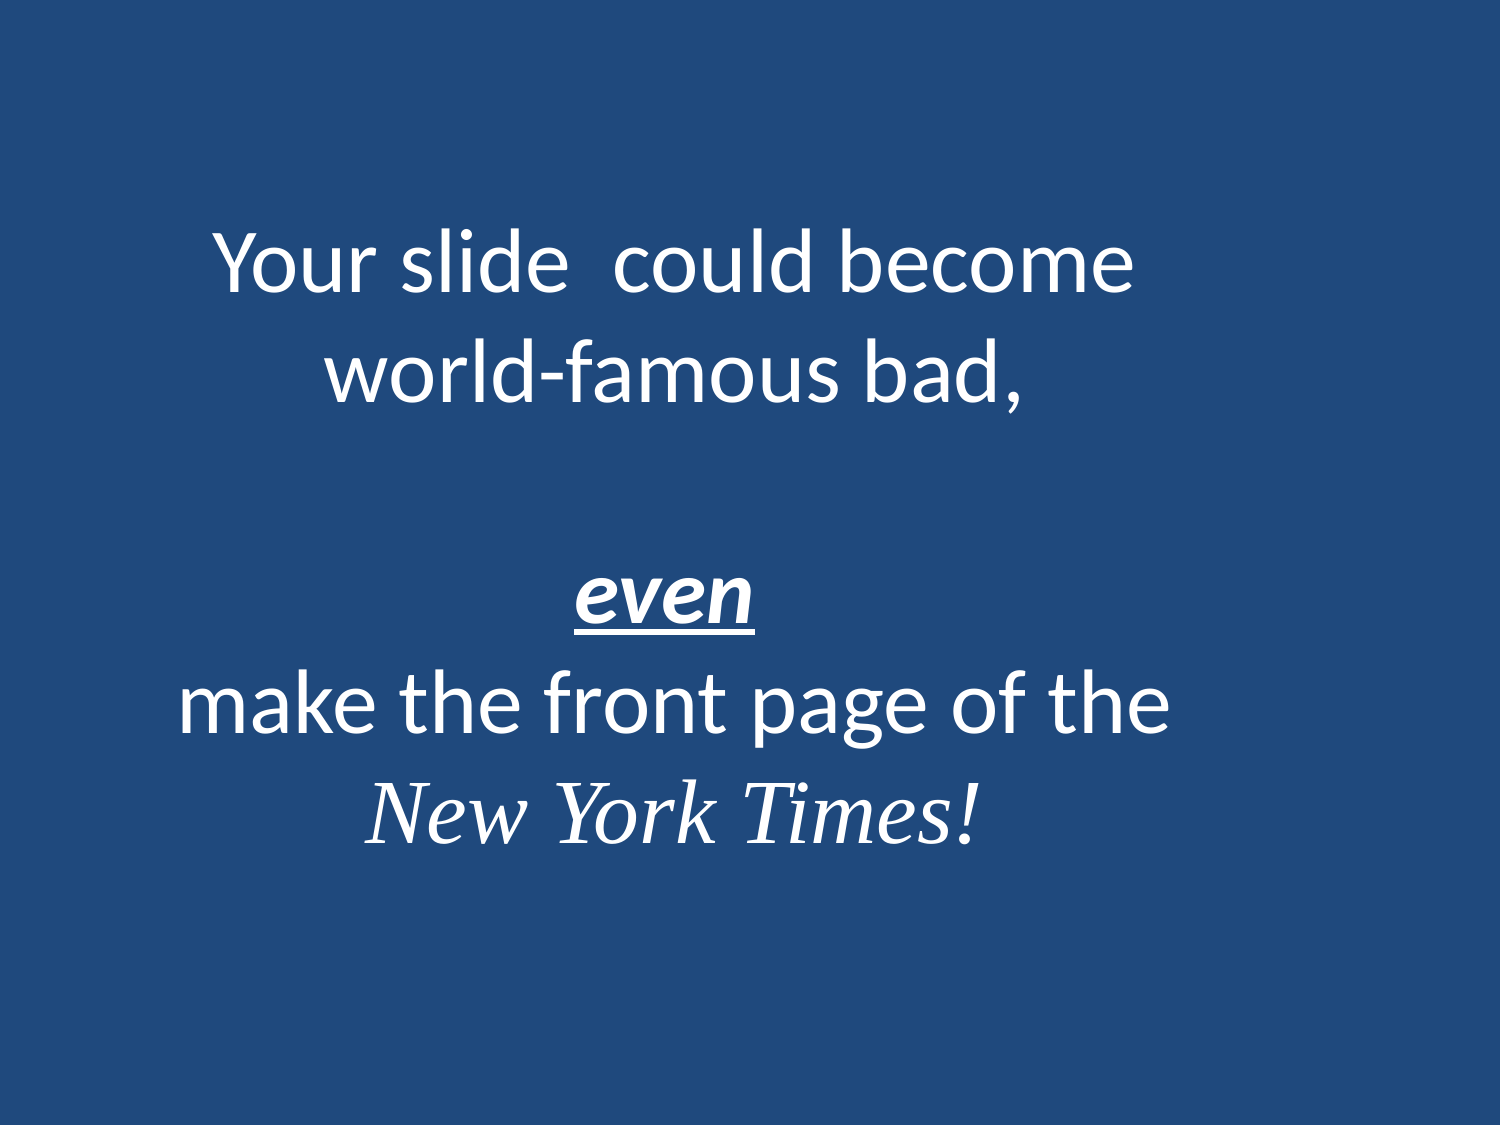

# Your slide  could become world-famous bad, even make the front page of the New York Times!